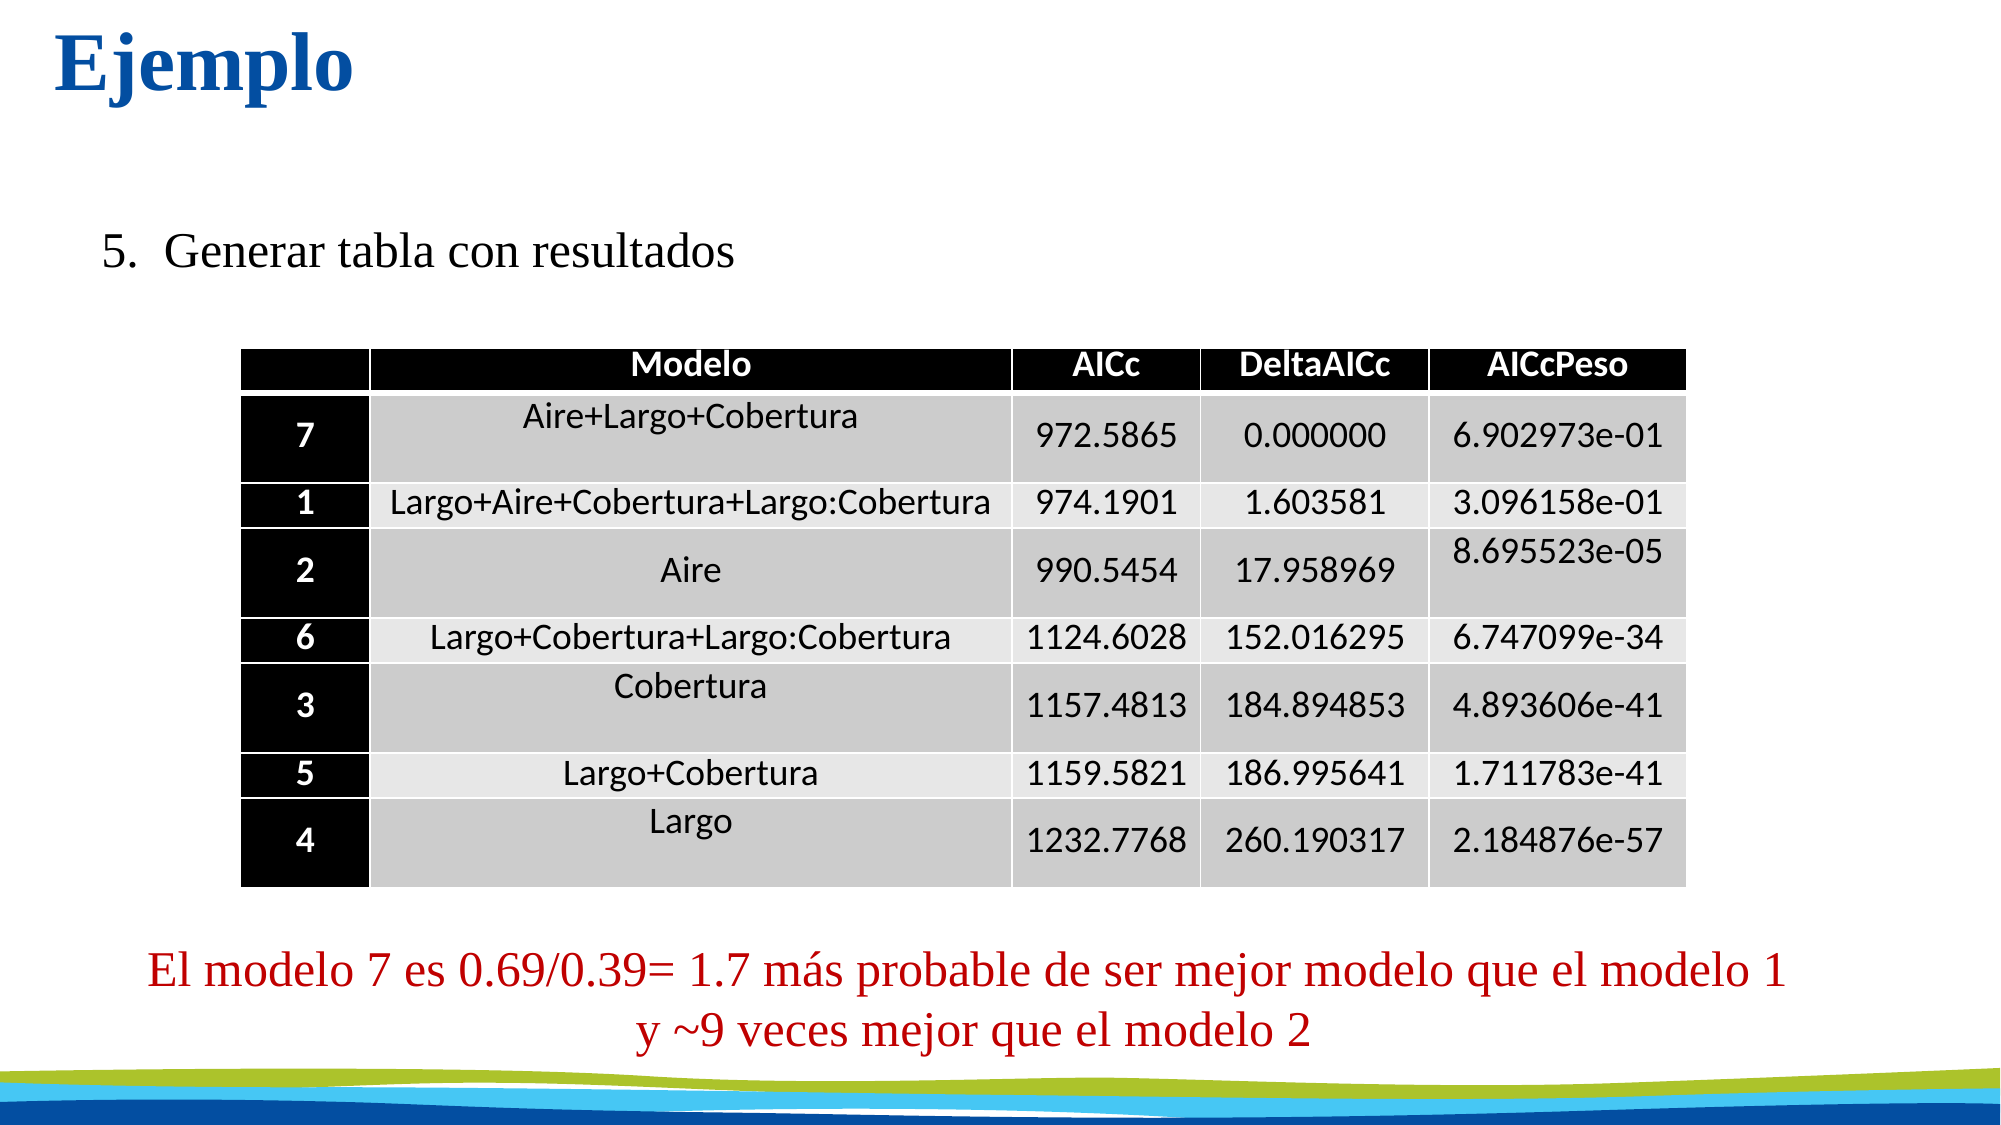

# Ejemplo
5.  Generar tabla con resultados
|  | Modelo | AICc | DeltaAICc | AICcPeso |
| --- | --- | --- | --- | --- |
| 7 | Aire+Largo+Cobertura | 972.5865 | 0.000000 | 6.902973e-01 |
| 1 | Largo+Aire+Cobertura+Largo:Cobertura | 974.1901 | 1.603581 | 3.096158e-01 |
| 2 | Aire | 990.5454 | 17.958969 | 8.695523e-05 |
| 6 | Largo+Cobertura+Largo:Cobertura | 1124.6028 | 152.016295 | 6.747099e-34 |
| 3 | Cobertura | 1157.4813 | 184.894853 | 4.893606e-41 |
| 5 | Largo+Cobertura | 1159.5821 | 186.995641 | 1.711783e-41 |
| 4 | Largo | 1232.7768 | 260.190317 | 2.184876e-57 |
El modelo 7 es 0.69/0.39= 1.7 más probable de ser mejor modelo que el modelo 1
y ~9 veces mejor que el modelo 2